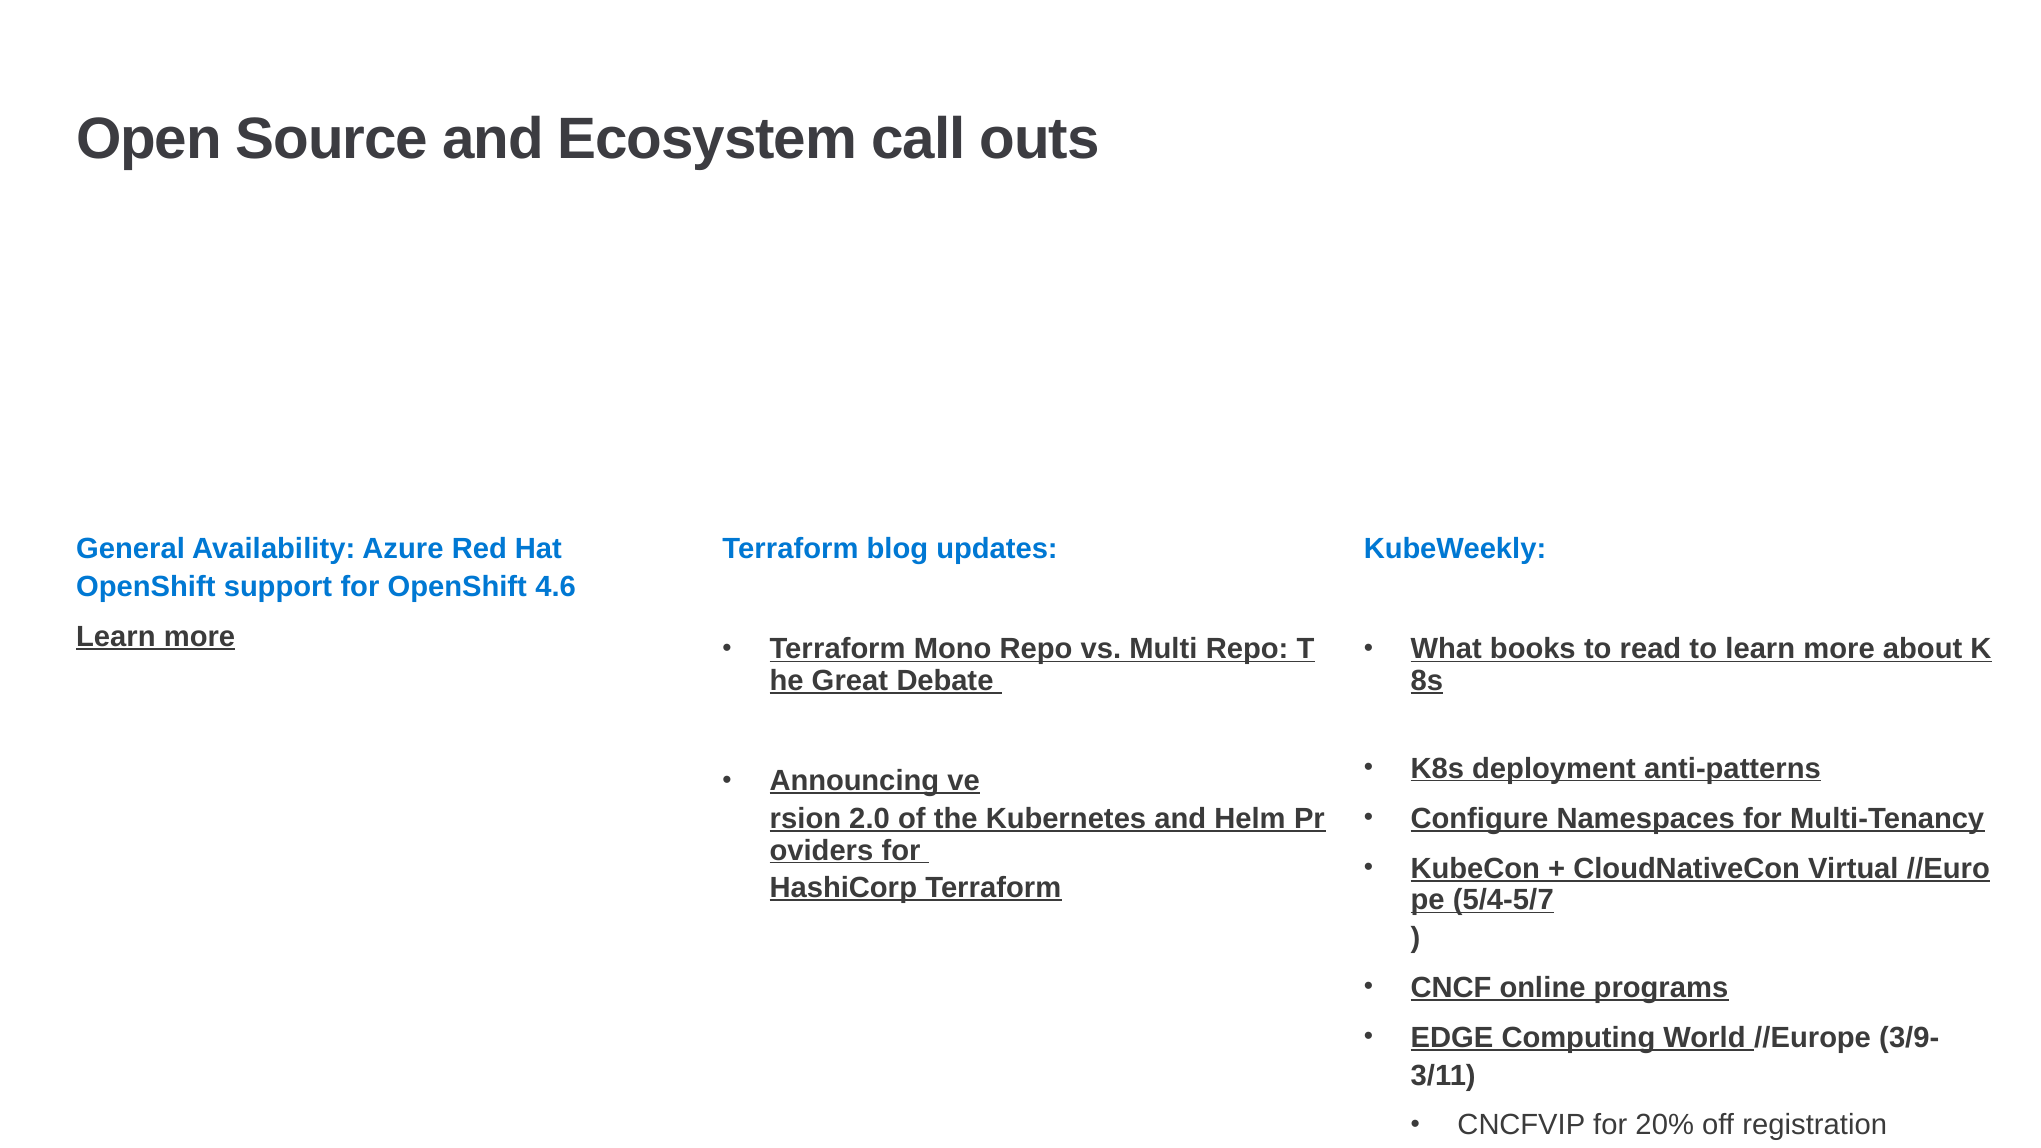

# Open Source and Ecosystem call outs

General Availability: Azure Red Hat OpenShift support for OpenShift 4.6
Learn more
Terraform blog updates:

Terraform Mono Repo vs. Multi Repo: The Great Debate

Announcing version 2.0 of the Kubernetes and Helm Providers for HashiCorp Terraform

KubeWeekly:

What books to read to learn more about K8s
K8s deployment anti-patterns
Configure Namespaces for Multi-Tenancy
KubeCon + CloudNativeCon Virtual //Europe (5/4-5/7)
CNCF online programs
EDGE Computing World //Europe (3/9-3/11)
CNCFVIP for 20% off registration